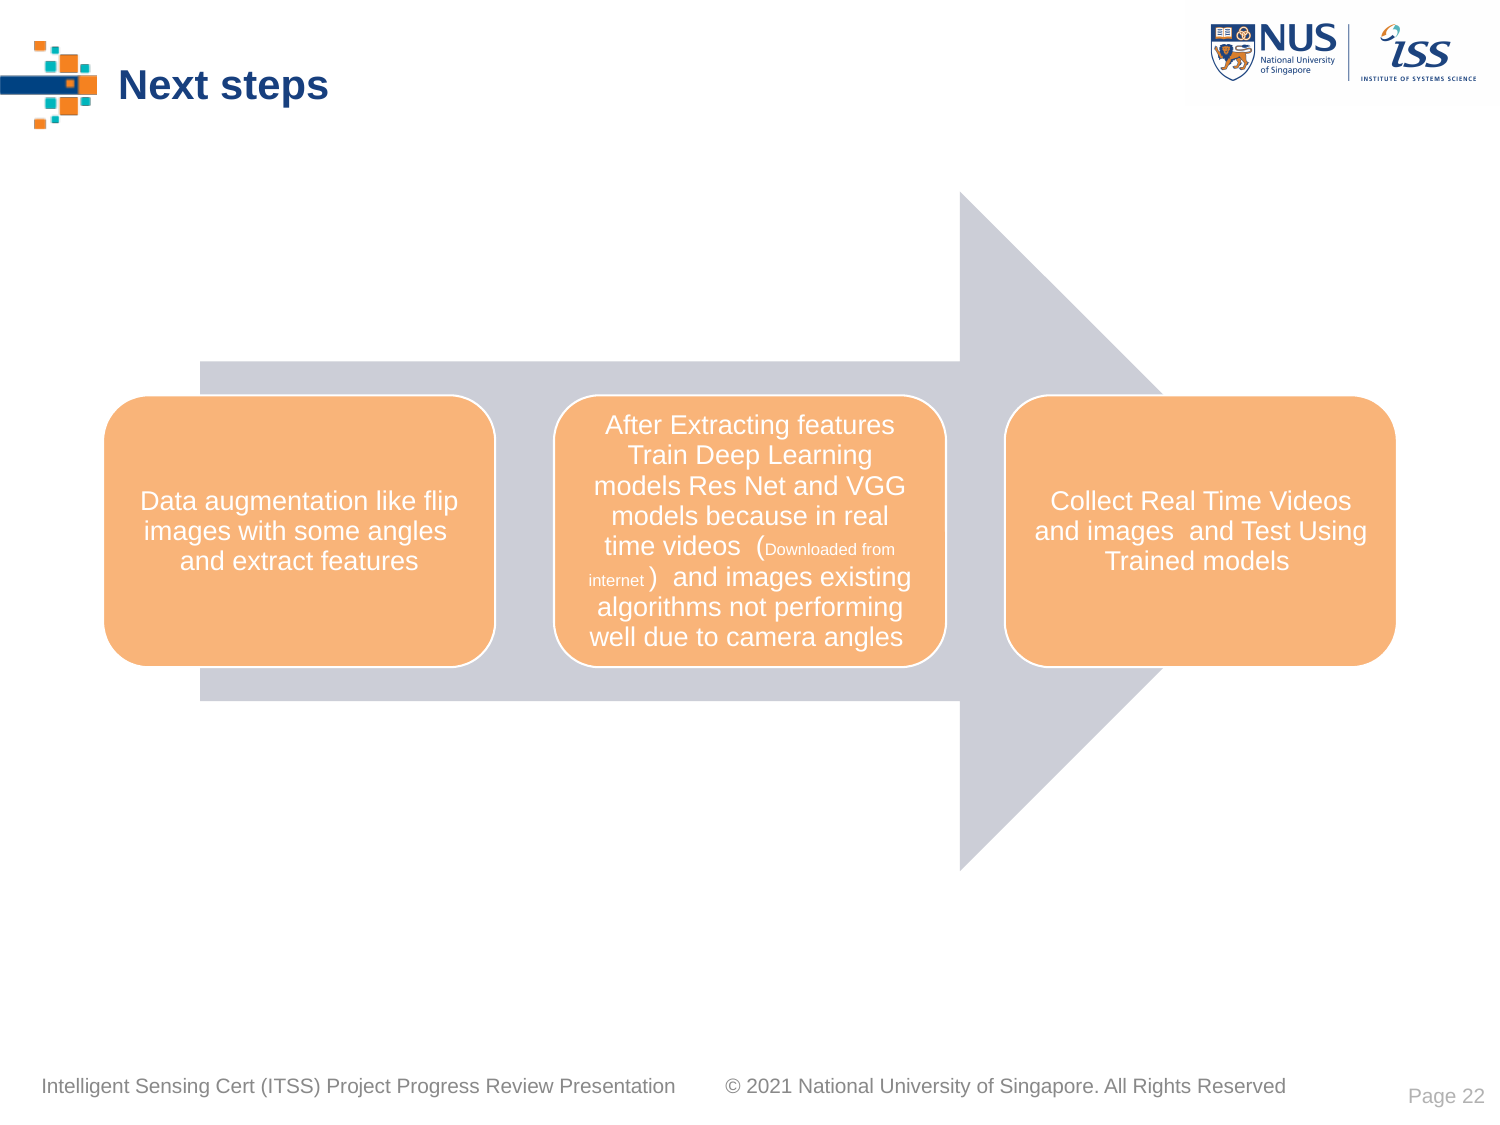

# Next steps
Data augmentation like flip images with some angles  and extract features
After Extracting features Train Deep Learning models Res Net and VGG models because in real time videos  (Downloaded from internet )  and images existing algorithms not performing well due to camera angles
Collect Real Time Videos and images  and Test Using Trained models
Page 22